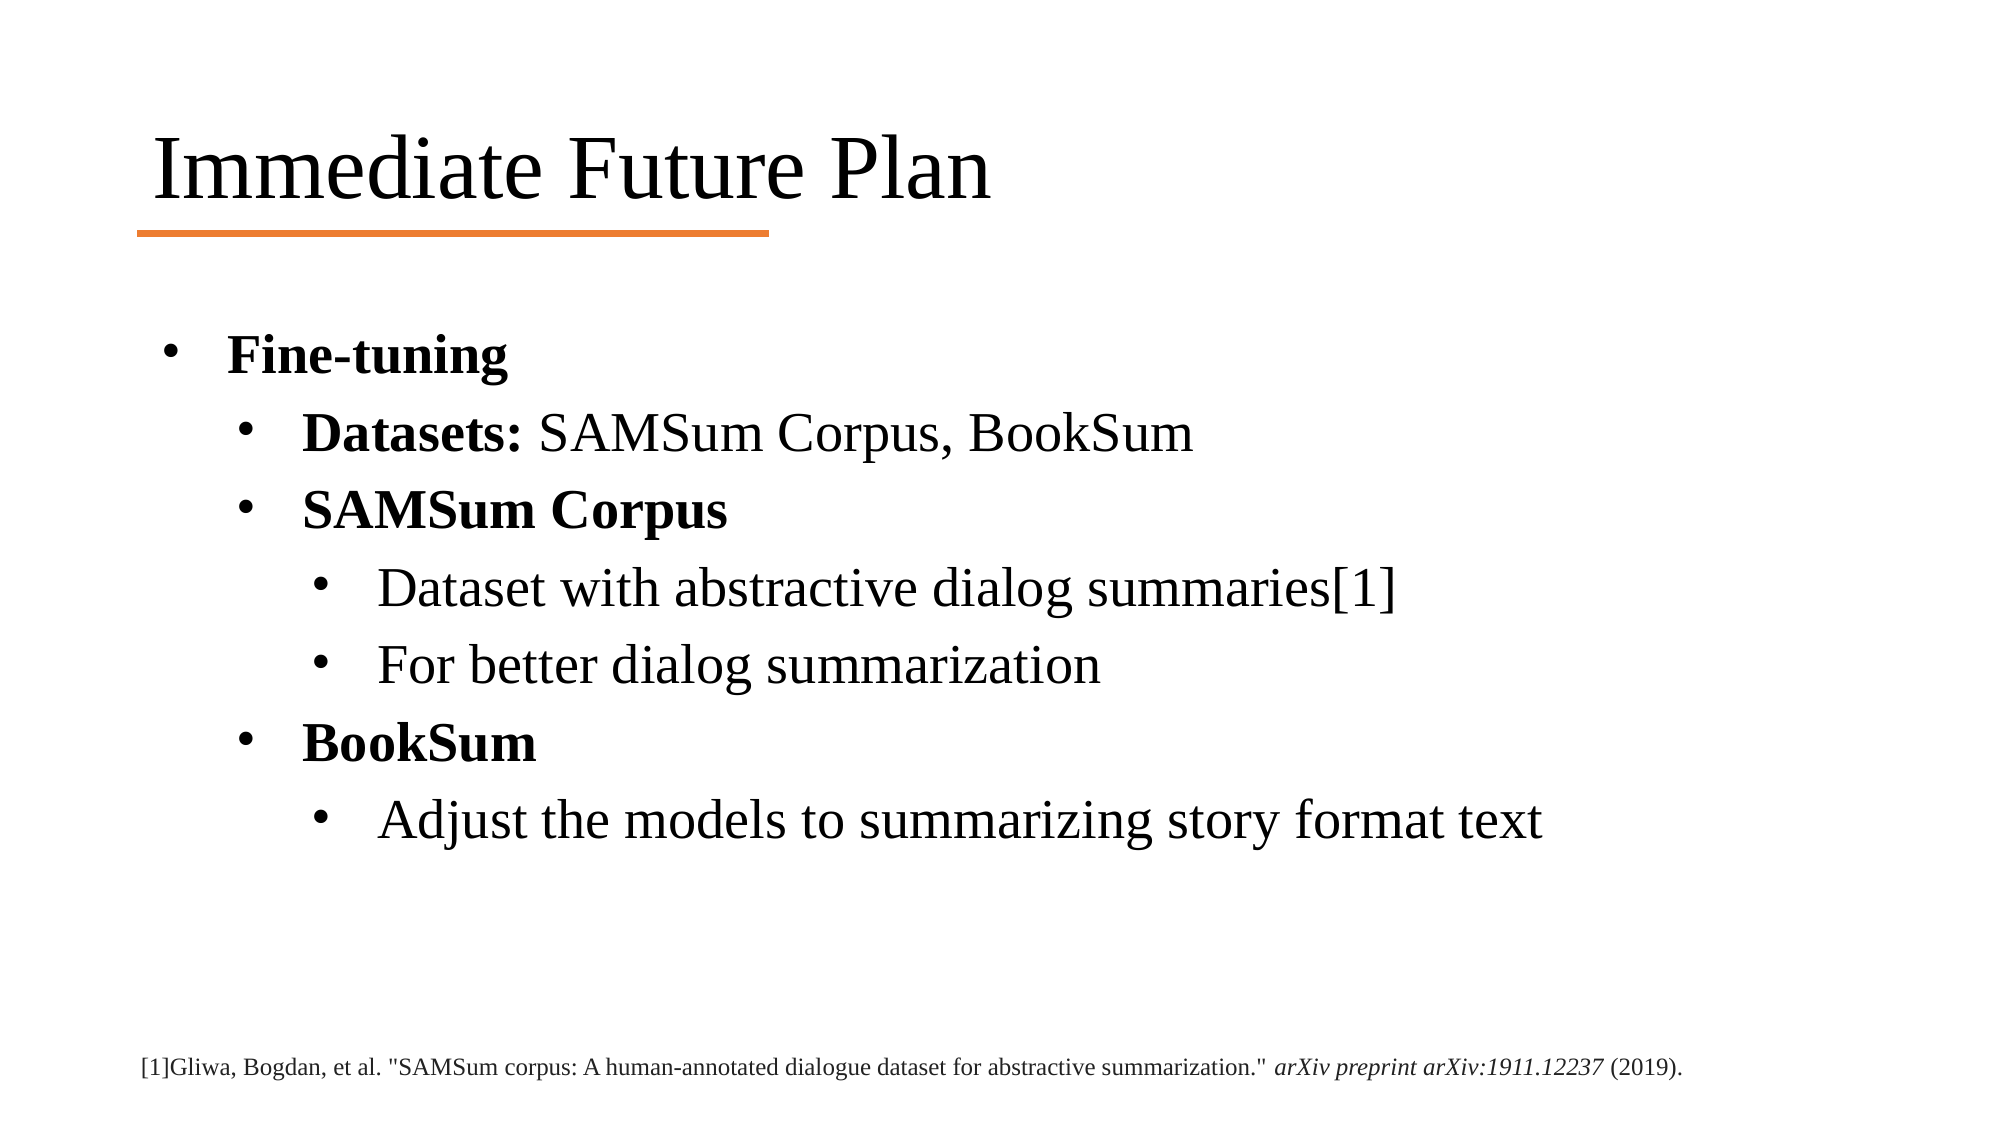

# Immediate Future Plan
Fine-tuning
Datasets: SAMSum Corpus, BookSum
SAMSum Corpus
Dataset with abstractive dialog summaries[1]
For better dialog summarization
BookSum
Adjust the models to summarizing story format text
[1]Gliwa, Bogdan, et al. "SAMSum corpus: A human-annotated dialogue dataset for abstractive summarization." arXiv preprint arXiv:1911.12237 (2019).